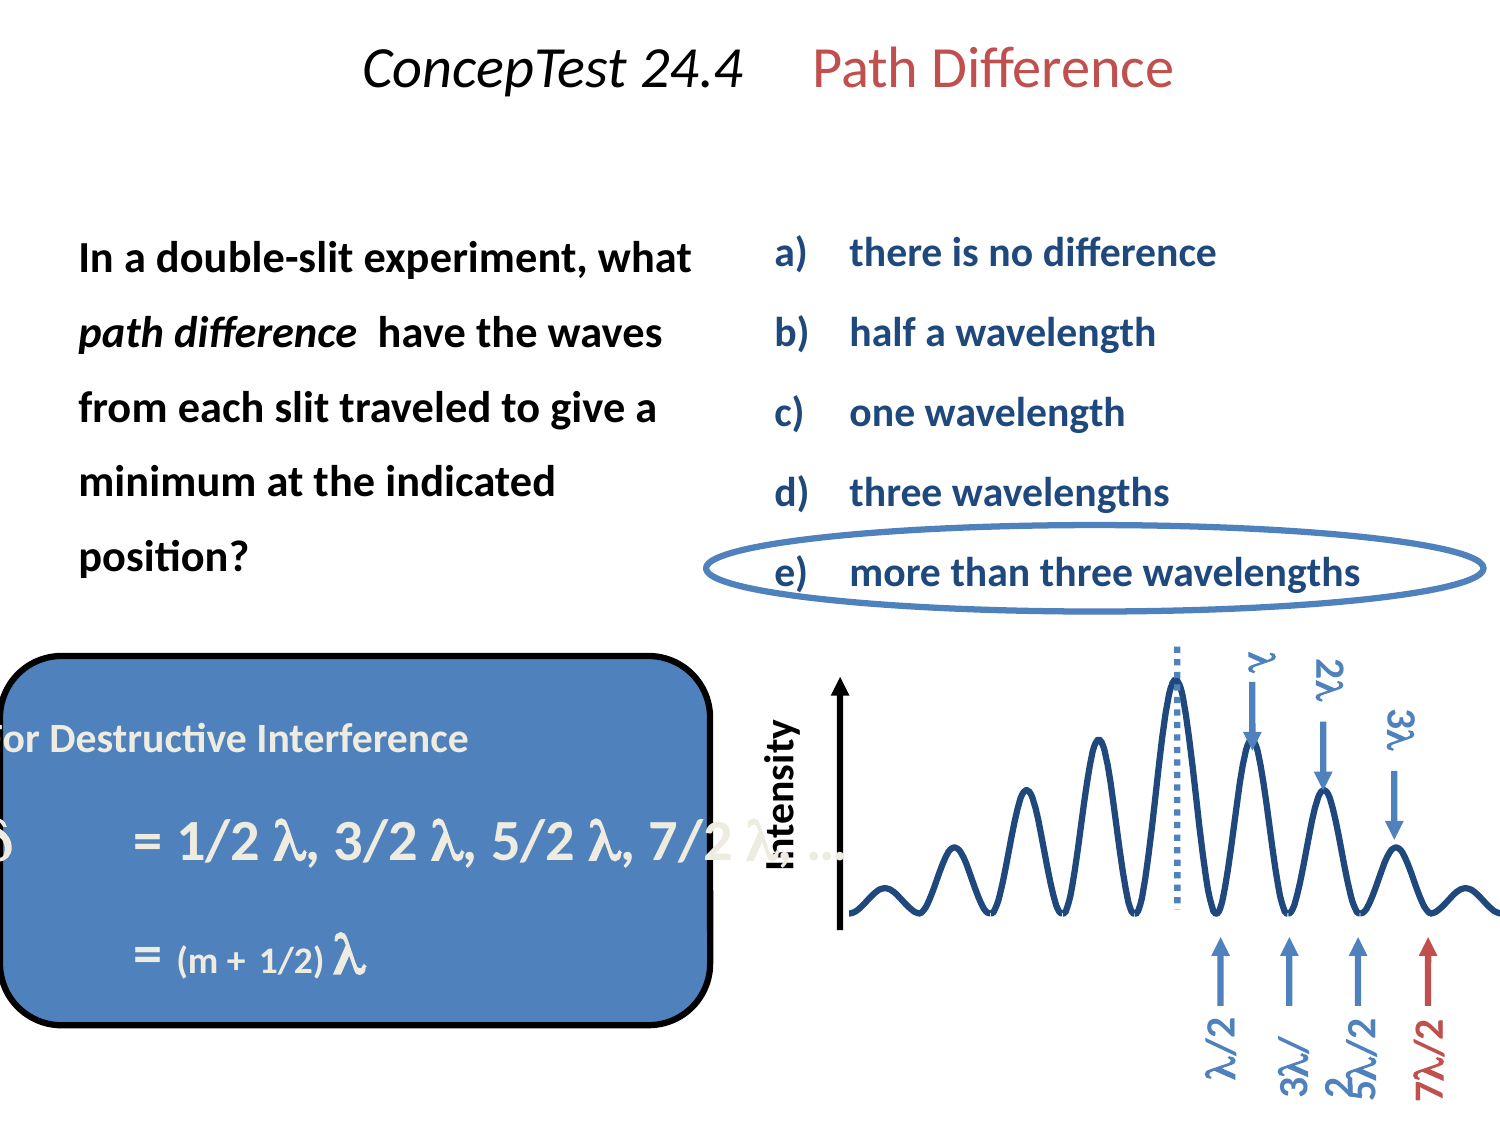

# ConcepTest 24.4	Path Difference
there is no difference
half a wavelength
one wavelength
three wavelengths
more than three wavelengths
	In a double-slit experiment, what path difference  have the waves from each slit traveled to give a minimum at the indicated position?

λ

2λ

For Destructive Interference

δ	= 1/2 λ, 3/2 λ, 5/2 λ, 7/2 λ, …

	= (m + 1/2) λ
3λ

Intensity

λ/2

3λ/2

5λ/2

7λ/2